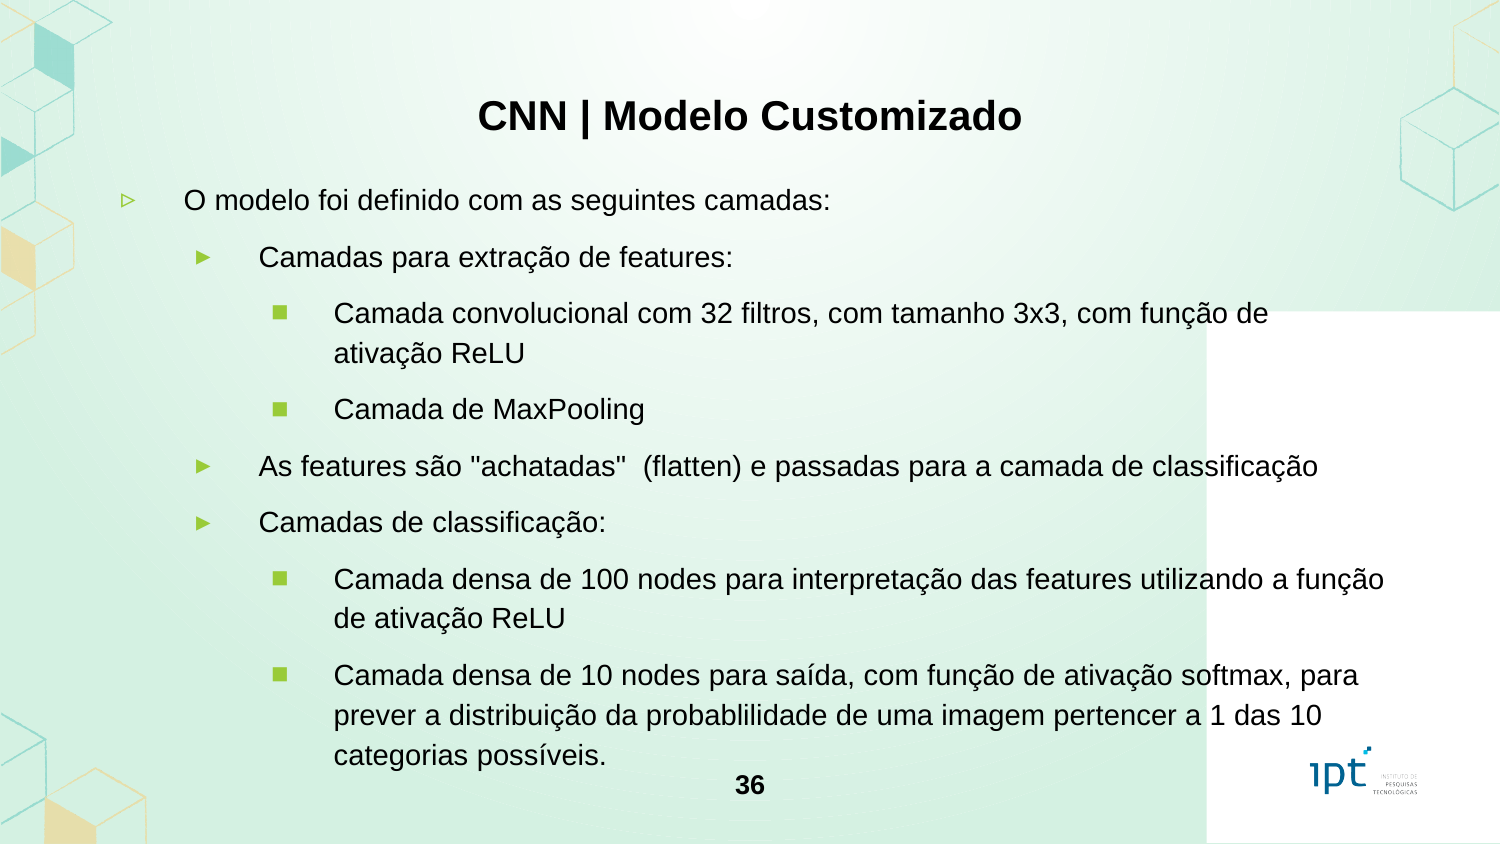

# CNN | Modelo Customizado
O modelo foi definido com as seguintes camadas:
Camadas para extração de features:
Camada convolucional com 32 filtros, com tamanho 3x3, com função de ativação ReLU
Camada de MaxPooling
As features são "achatadas"  (flatten) e passadas para a camada de classificação
Camadas de classificação:
Camada densa de 100 nodes para interpretação das features utilizando a função de ativação ReLU
Camada densa de 10 nodes para saída, com função de ativação softmax, para prever a distribuição da probablilidade de uma imagem pertencer a 1 das 10 categorias possíveis.

36